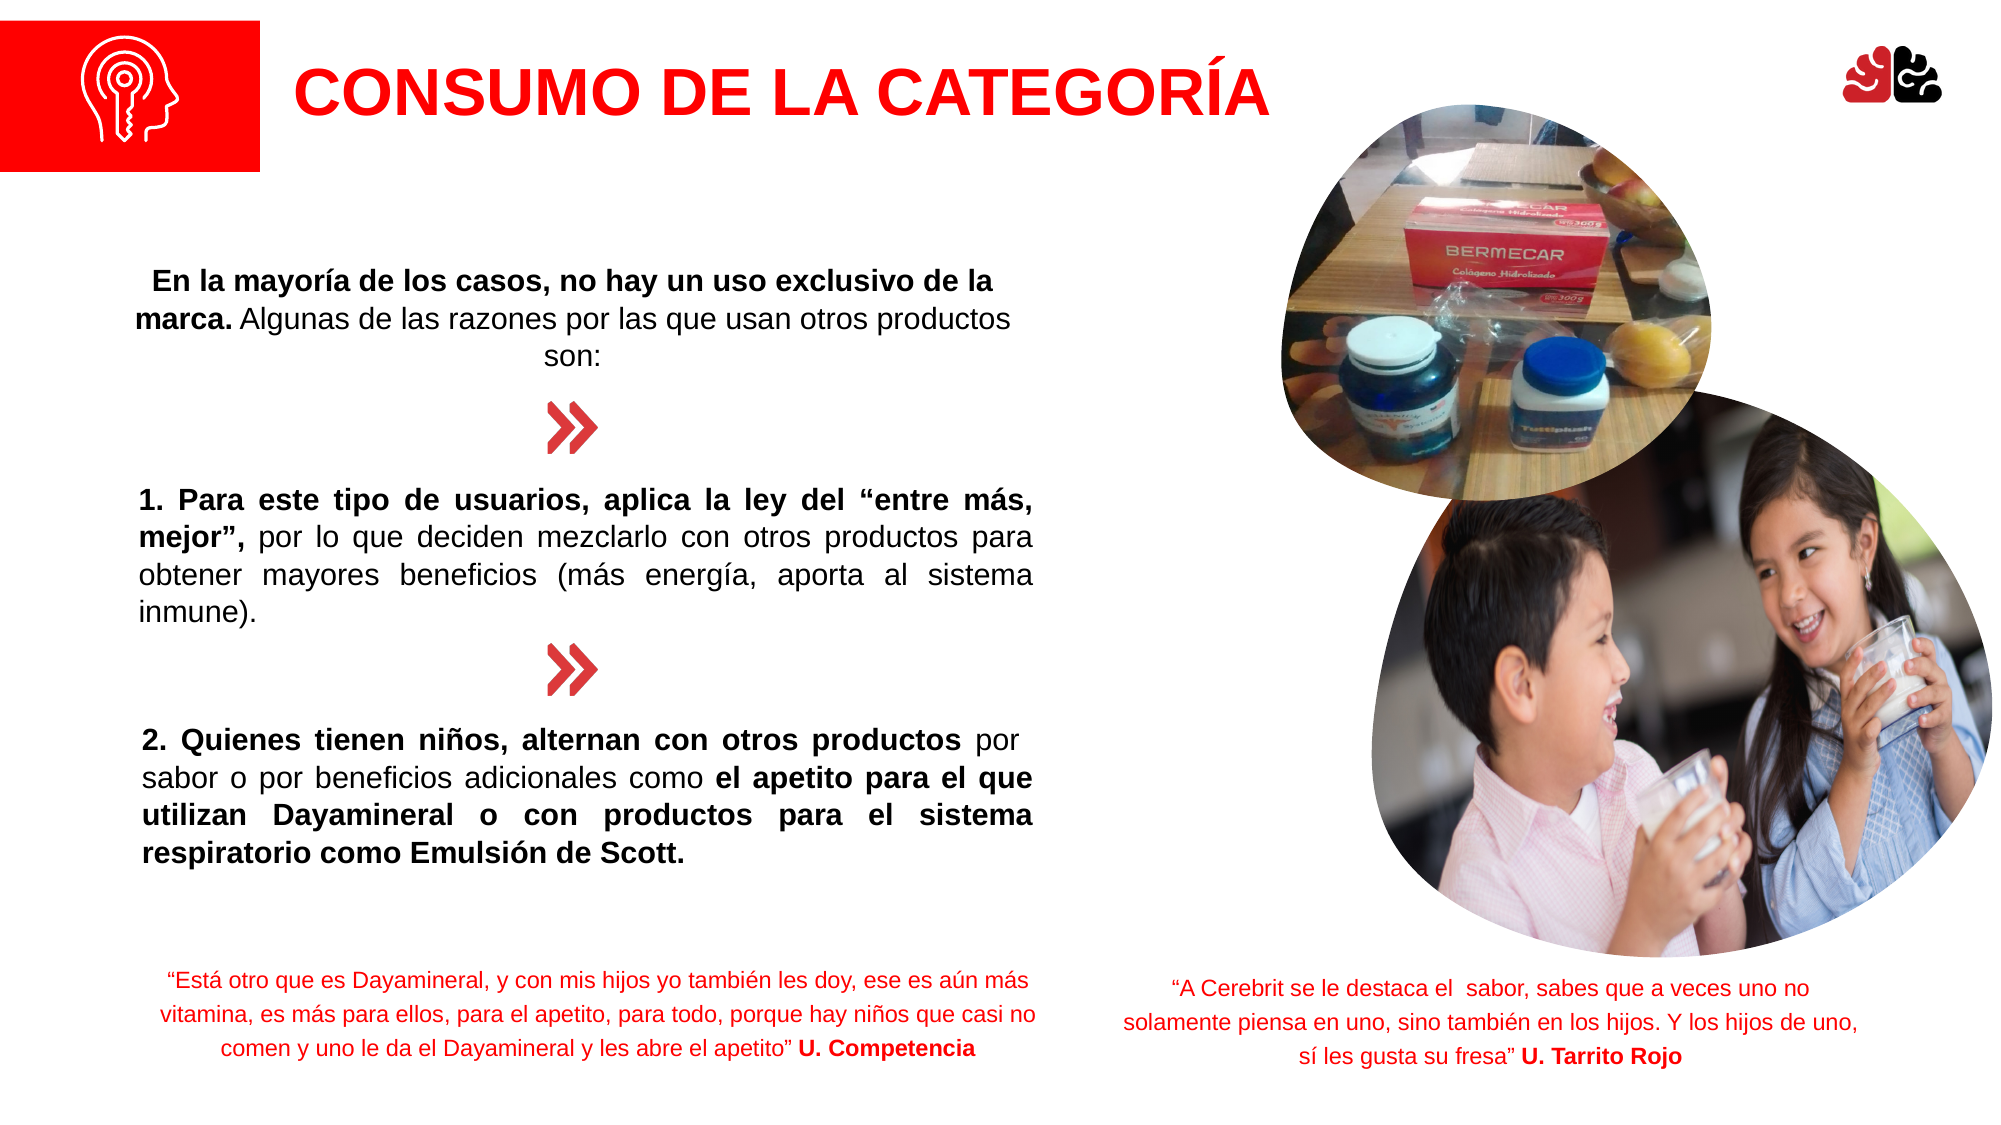

CONSUMO DE LA CATEGORÍA

En la mayoría de los casos, no hay un uso exclusivo de la marca. Algunas de las razones por las que usan otros productos son:

1. Para este tipo de usuarios, aplica la ley del “entre más, mejor”, por lo que deciden mezclarlo con otros productos para obtener mayores beneficios (más energía, aporta al sistema inmune).

2. Quienes tienen niños, alternan con otros productos por  sabor o por beneficios adicionales como el apetito para el que utilizan Dayamineral o con productos para el sistema respiratorio como Emulsión de Scott.
“Está otro que es Dayamineral, y con mis hijos yo también les doy, ese es aún más vitamina, es más para ellos, para el apetito, para todo, porque hay niños que casi no comen y uno le da el Dayamineral y les abre el apetito” U. Competencia
“A Cerebrit se le destaca el  sabor, sabes que a veces uno no solamente piensa en uno, sino también en los hijos. Y los hijos de uno, sí les gusta su fresa” U. Tarrito Rojo